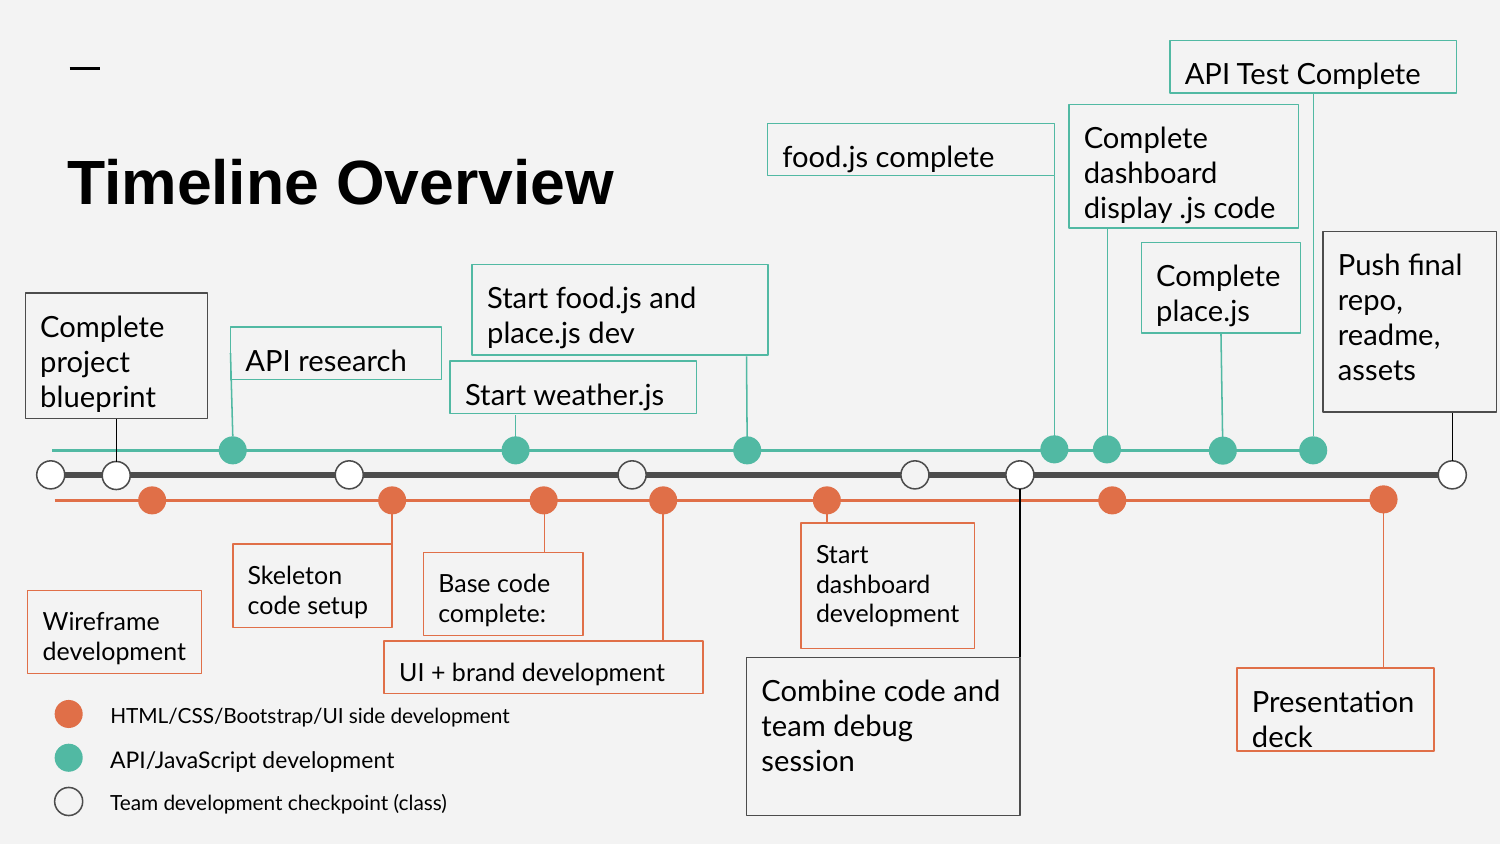

API Test Complete
Complete dashboard display .js code
# Timeline Overview
food.js complete
Push final repo, readme, assets
Complete place.js
Start food.js and place.js dev
Complete project blueprint
API research
Start weather.js

Start dashboard development
Skeleton code setup
Base code complete:

Wireframe development
UI + brand development

Combine code and team debug session
Presentation deck
HTML/CSS/Bootstrap/UI side development

API/JavaScript development

Team development checkpoint (class)